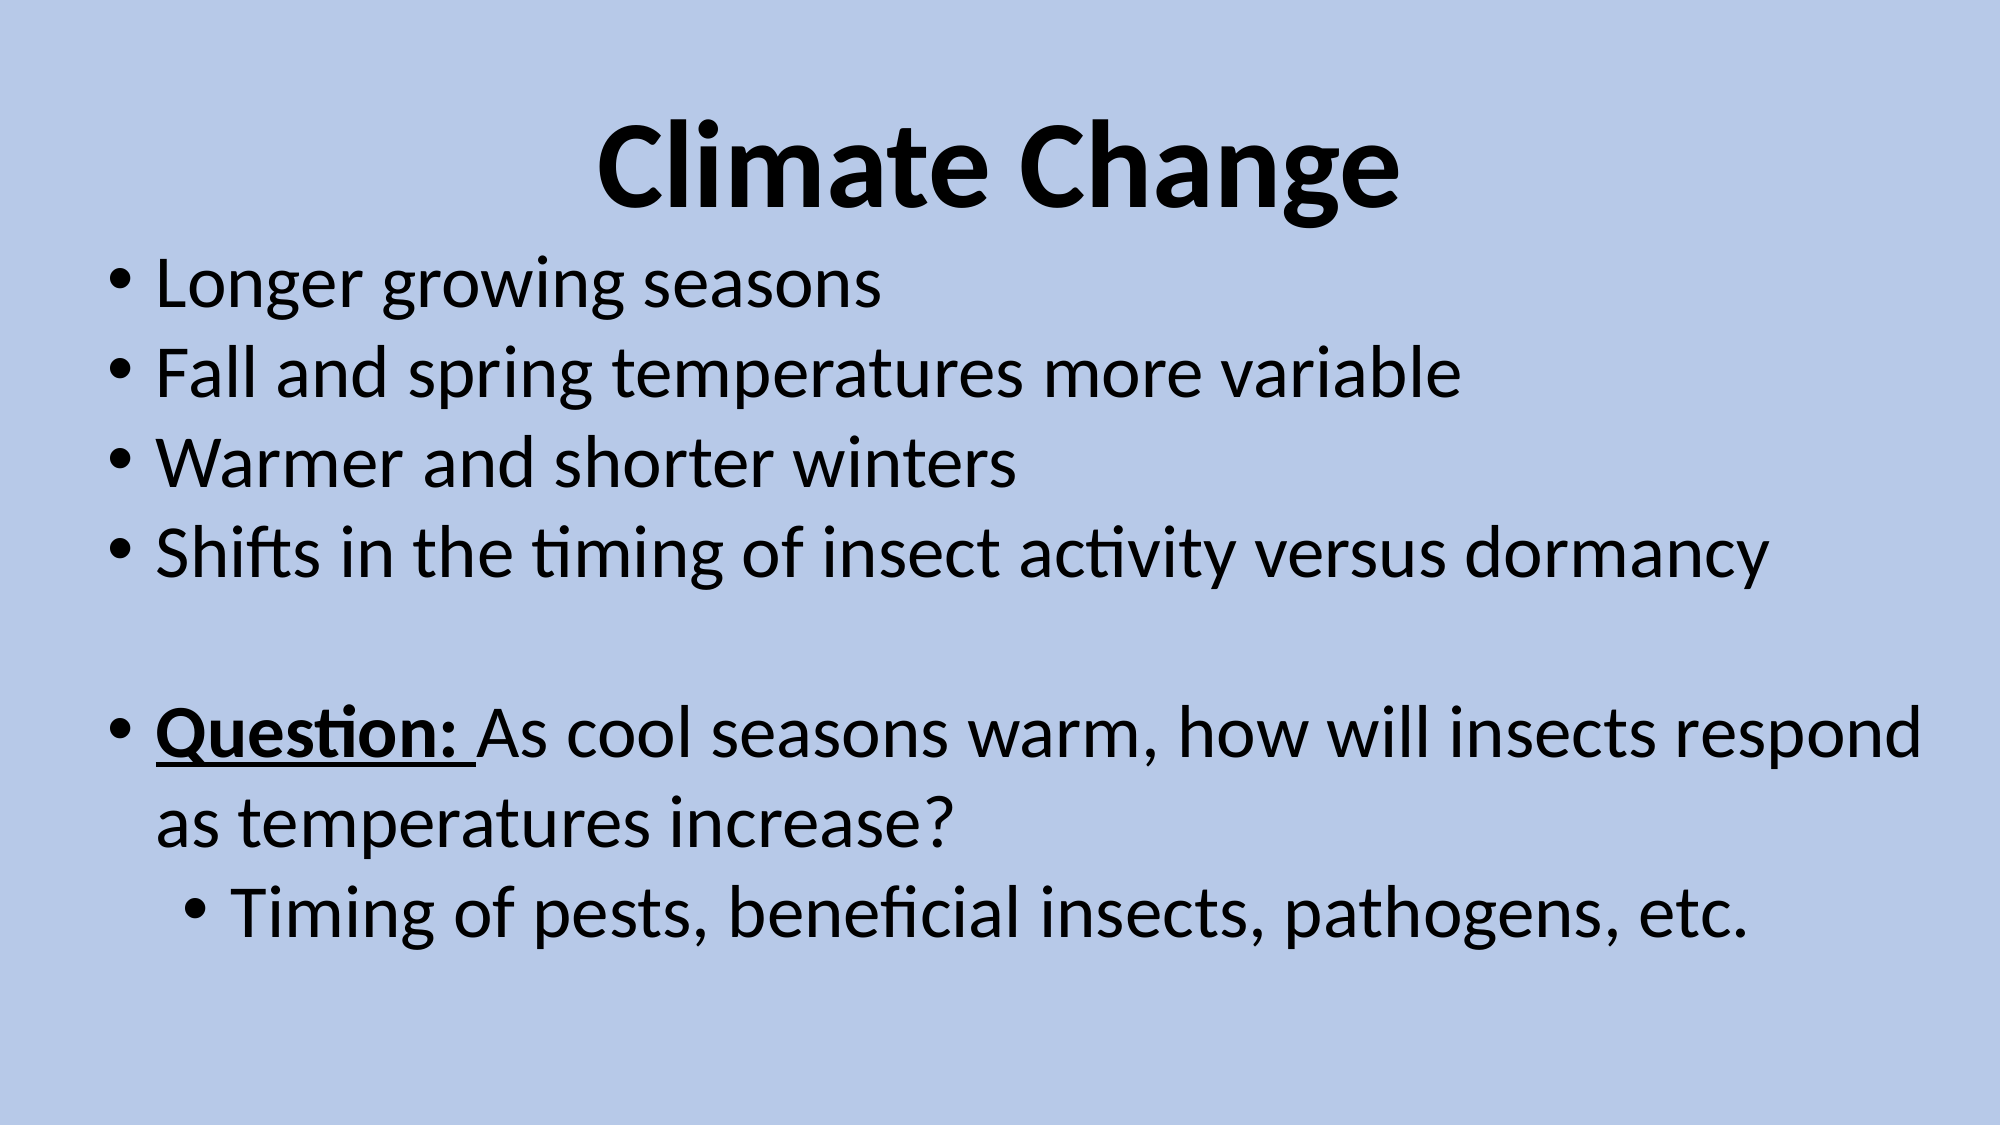

Climate Change
Longer growing seasons
Fall and spring temperatures more variable
Warmer and shorter winters
Shifts in the timing of insect activity versus dormancy

Question: As cool seasons warm, how will insects respond as temperatures increase?
Timing of pests, beneficial insects, pathogens, etc.

#